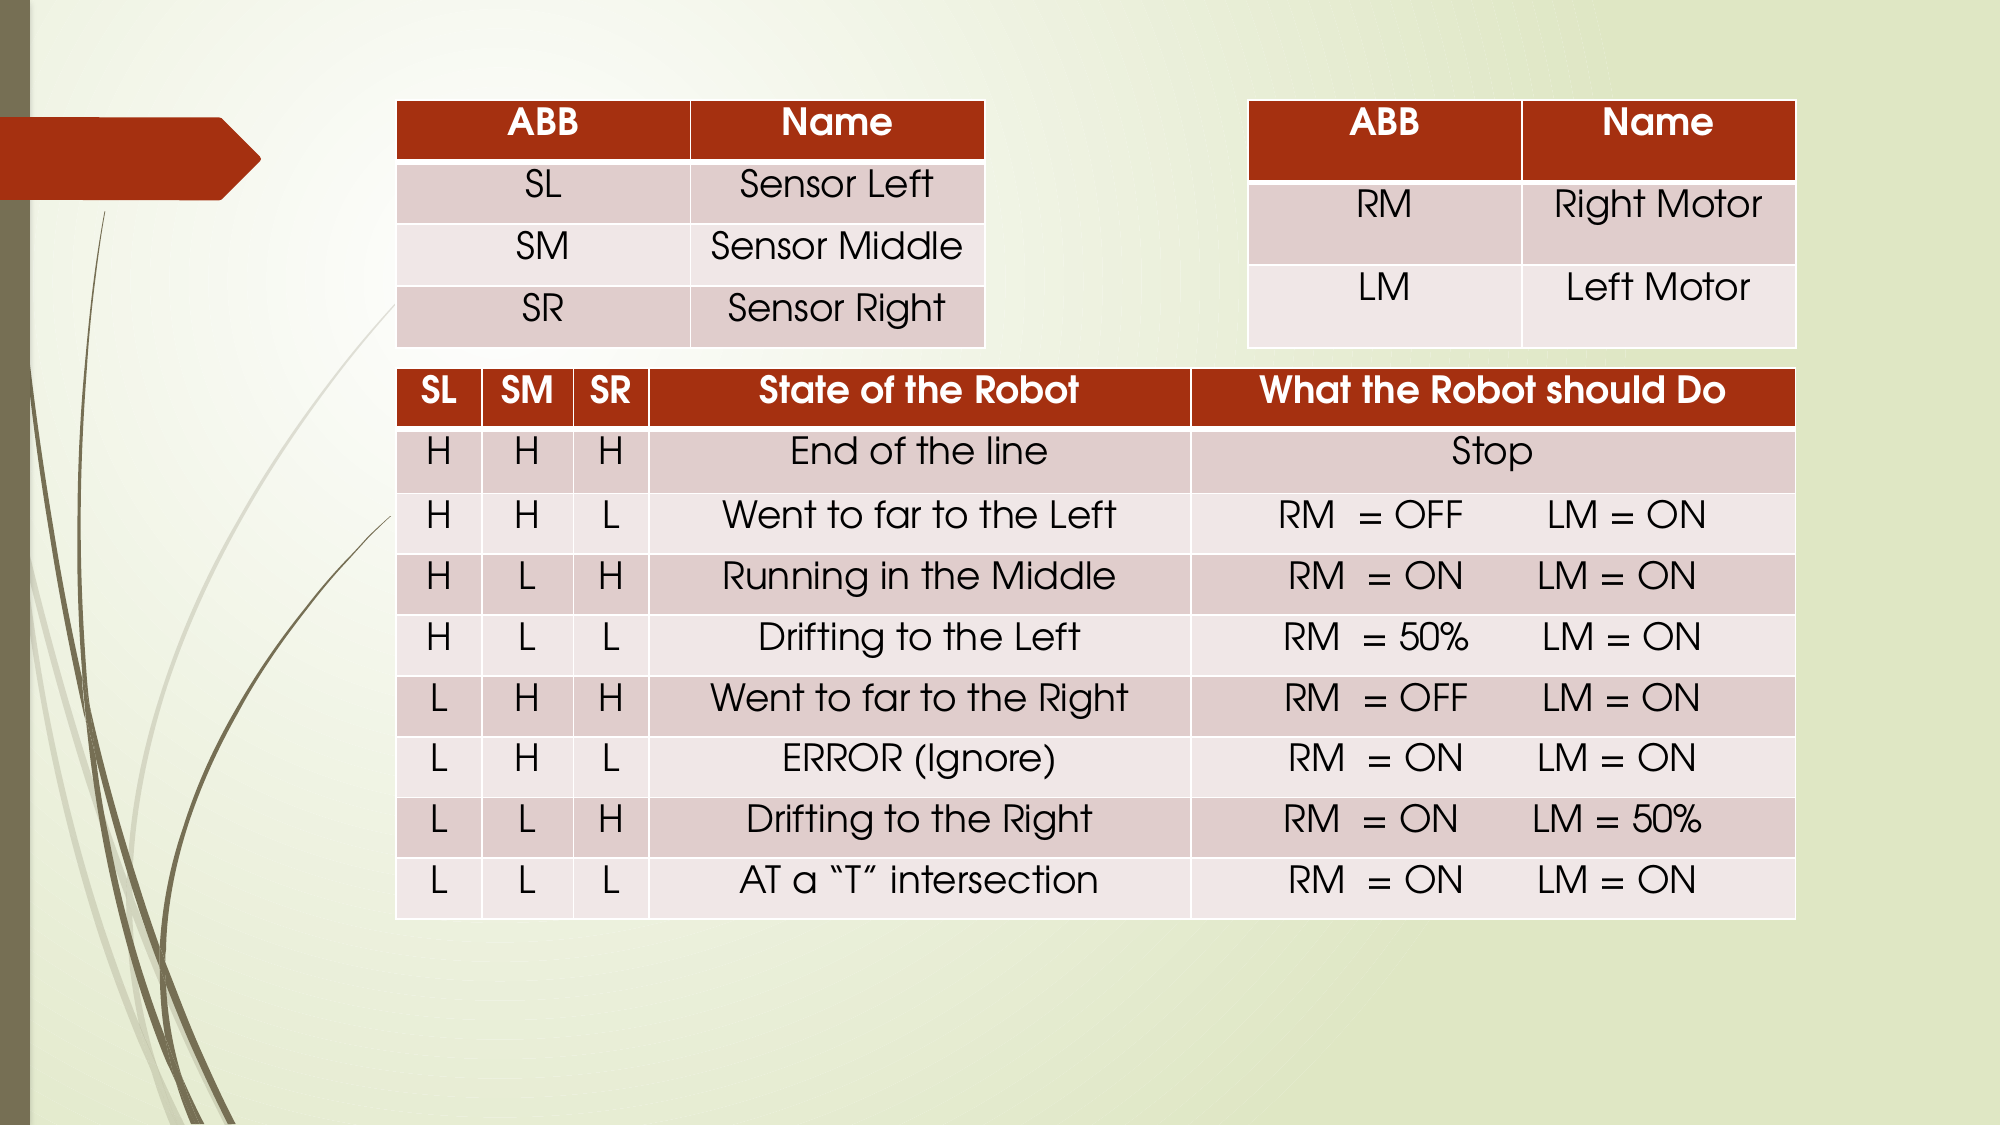

| ABB | Name |
| --- | --- |
| RM | Right Motor |
| LM | Left Motor |
| ABB | Name |
| --- | --- |
| SL | Sensor Left |
| SM | Sensor Middle |
| SR | Sensor Right |
| SL | SM | SR | State of the Robot | What the Robot should Do |
| --- | --- | --- | --- | --- |
| H | H | H | End of the line | Stop |
| H | H | L | Went to far to the Left | RM = OFF LM = ON |
| H | L | H | Running in the Middle | RM = ON LM = ON |
| H | L | L | Drifting to the Left | RM = 50% LM = ON |
| L | H | H | Went to far to the Right | RM = OFF LM = ON |
| L | H | L | ERROR (Ignore) | RM = ON LM = ON |
| L | L | H | Drifting to the Right | RM = ON LM = 50% |
| L | L | L | AT a “T” intersection | RM = ON LM = ON |